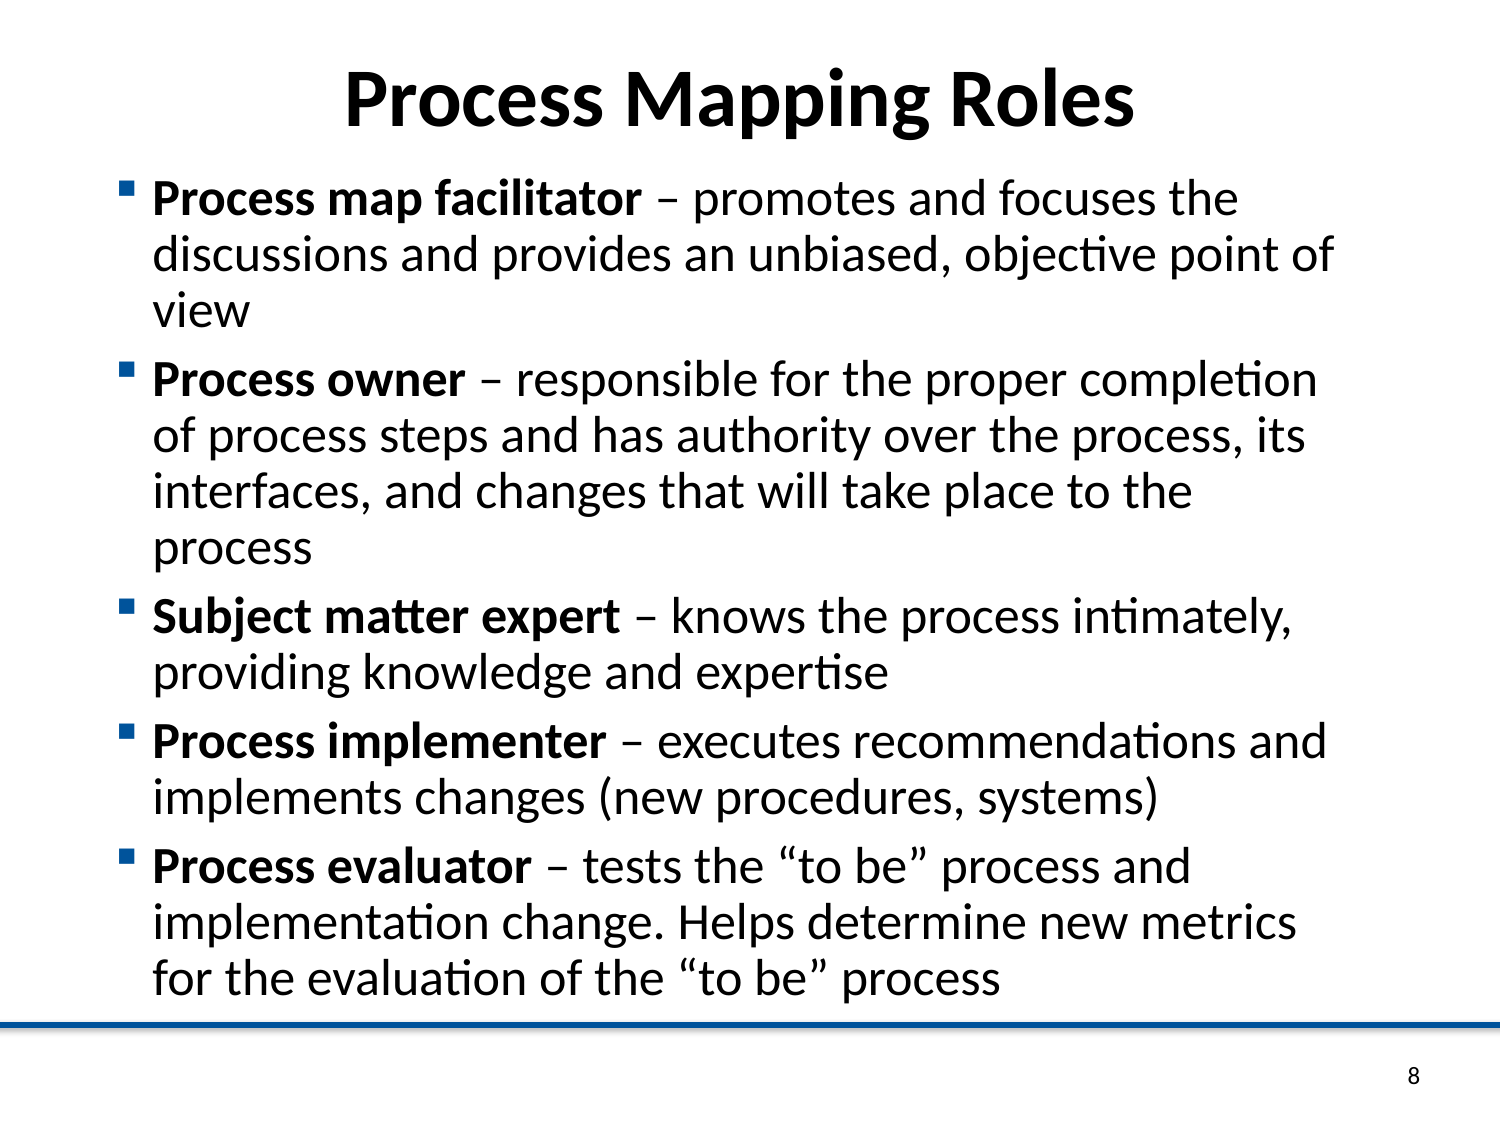

# Process Mapping Roles
Process map facilitator – promotes and focuses the discussions and provides an unbiased, objective point of view
Process owner – responsible for the proper completion of process steps and has authority over the process, its interfaces, and changes that will take place to the process
Subject matter expert – knows the process intimately, providing knowledge and expertise
Process implementer – executes recommendations and implements changes (new procedures, systems)
Process evaluator – tests the “to be” process and implementation change. Helps determine new metrics for the evaluation of the “to be” process
8